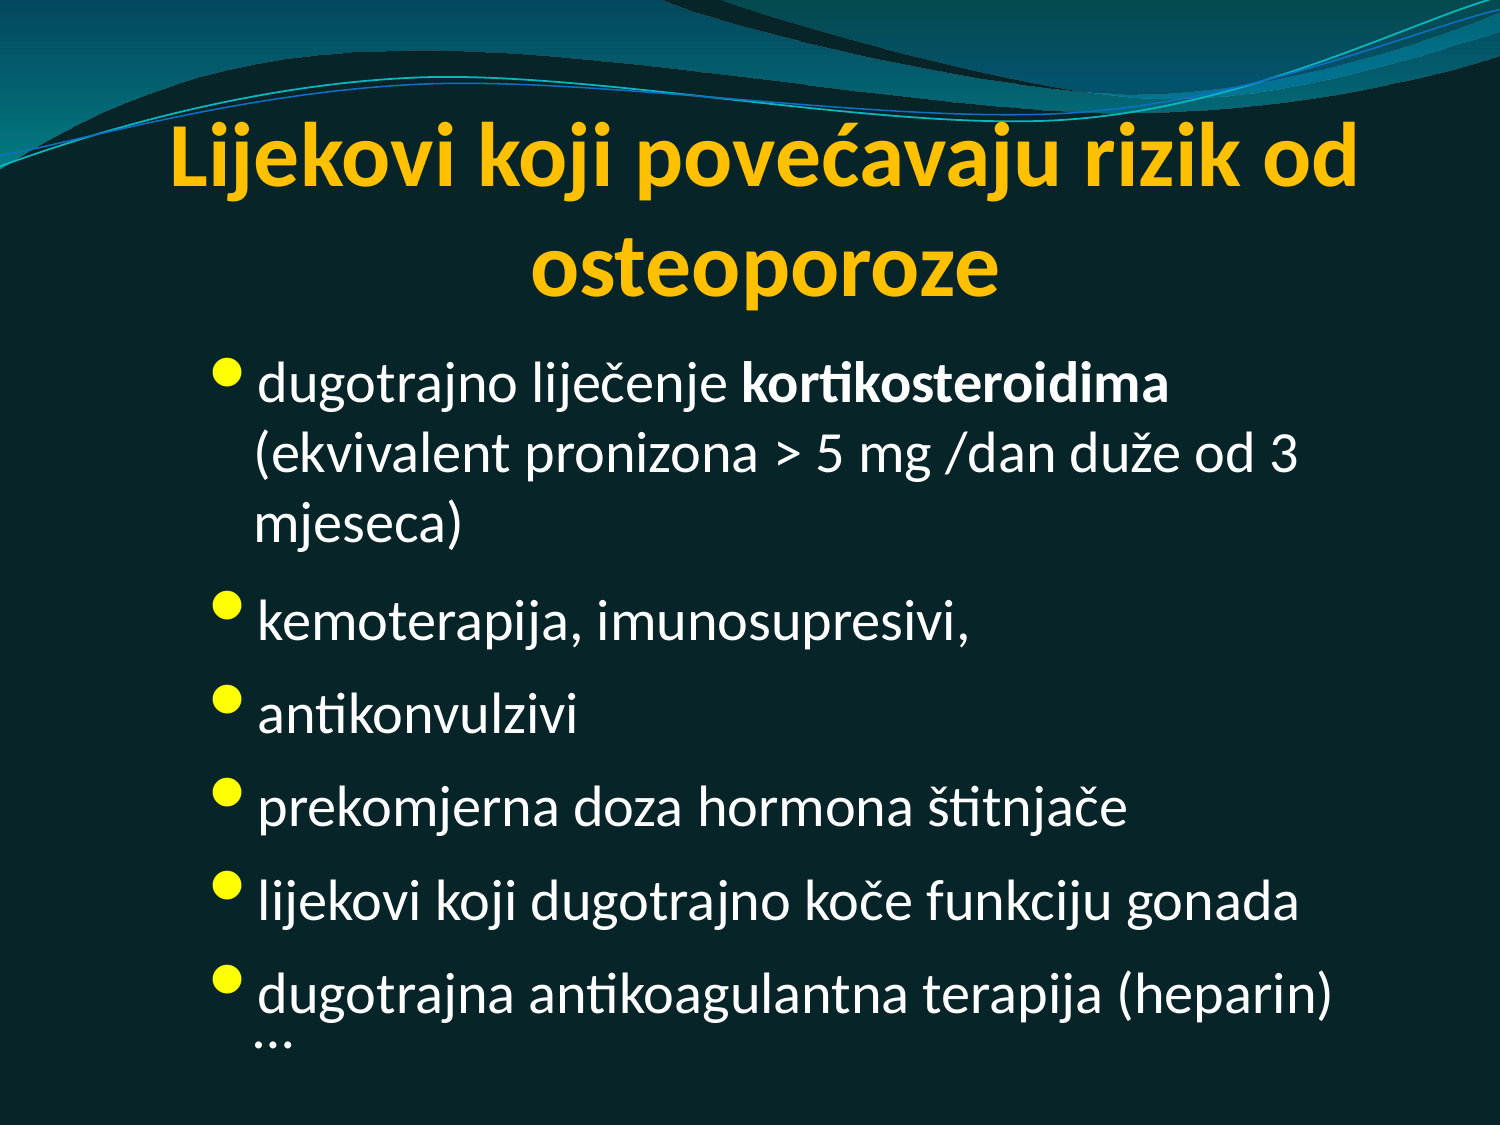

# Lijekovi koji povećavaju rizik od osteoporoze
dugotrajno liječenje kortikosteroidima (ekvivalent pronizona > 5 mg /dan duže od 3 mjeseca)

kemoterapija, imunosupresivi,

antikonvulzivi

prekomjerna doza hormona štitnjače

lijekovi koji dugotrajno koče funkciju gonada

dugotrajna antikoagulantna terapija (heparin) …